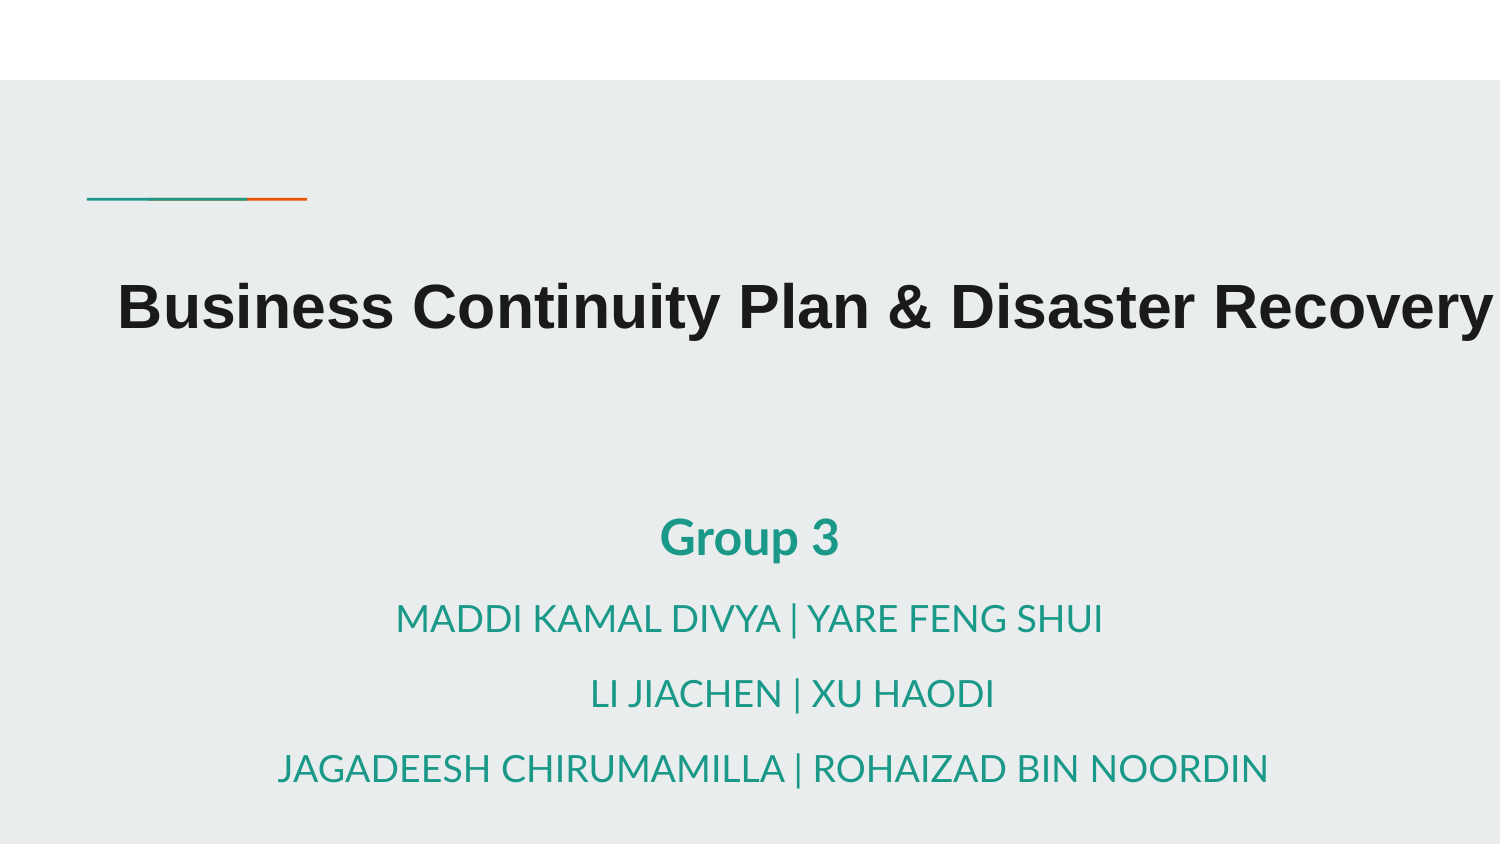

# Business Continuity Plan & Disaster Recovery
Group 3
MADDI KAMAL DIVYA | YARE FENG SHUI
          LI JIACHEN | XU HAODI
     JAGADEESH CHIRUMAMILLA | ROHAIZAD BIN NOORDIN